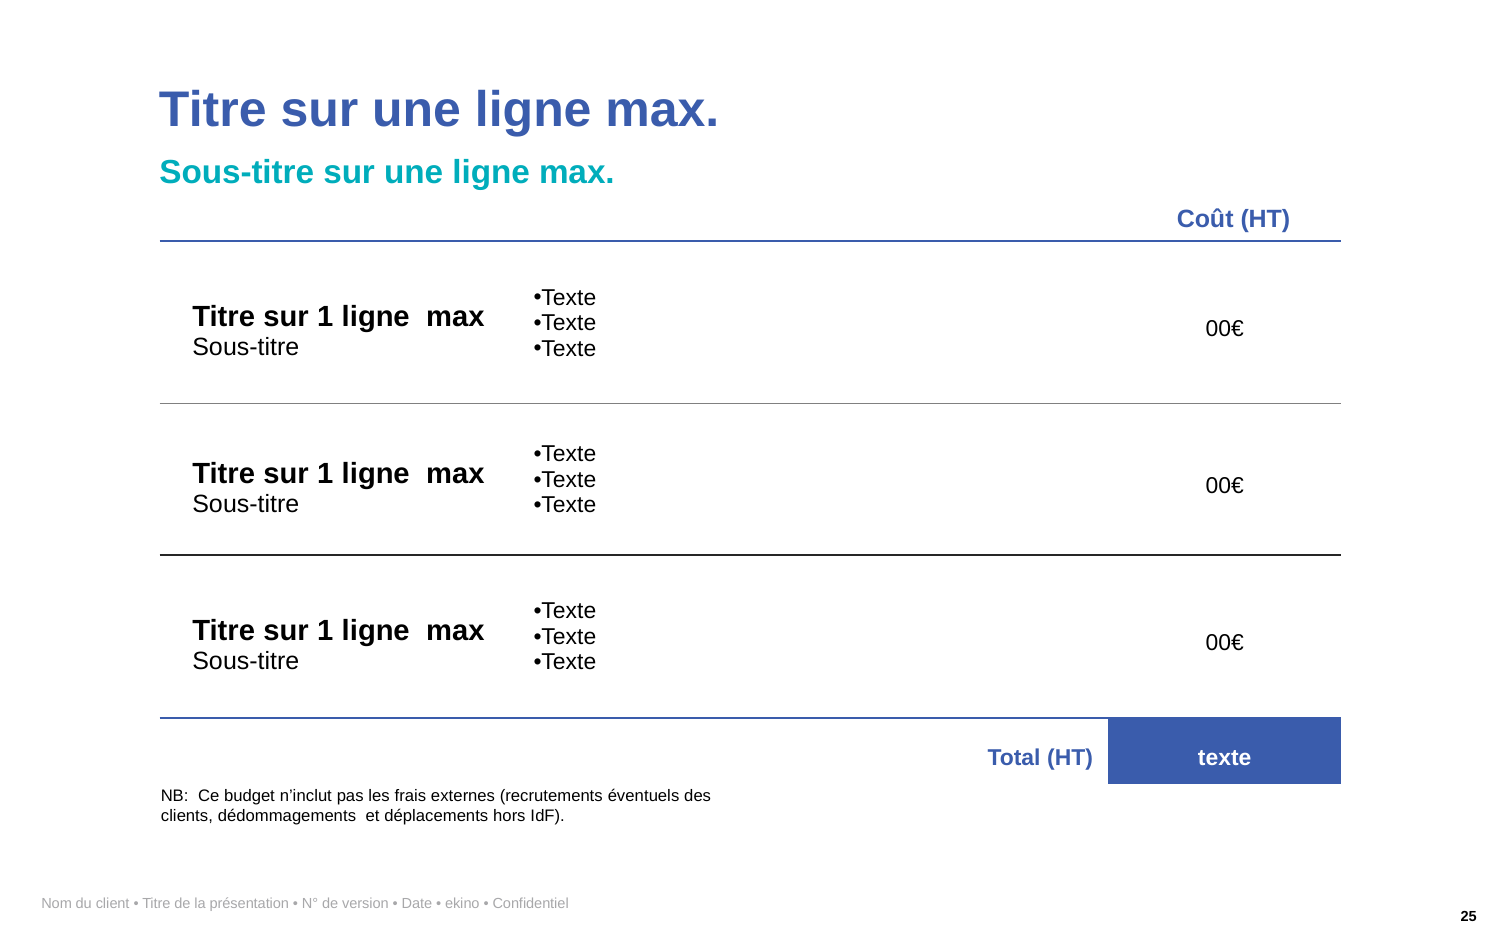

# Titre sur une ligne max.
Sous-titre sur une ligne max.

|  |  | Coût (HT) |
| --- | --- | --- |
| Titre sur 1 ligne max Sous-titre | Texte Texte Texte | 00€ |
| Titre sur 1 ligne max Sous-titre | Texte Texte Texte | 00€ |
| Titre sur 1 ligne max Sous-titre | Texte Texte Texte | 00€ |
|  | Total (HT) | texte |
NB:  Ce budget n’inclut pas les frais externes (recrutements éventuels des clients, dédommagements  et déplacements hors IdF).
Nom du client • Titre de la présentation • N° de version • Date • ekino • Confidentiel
25